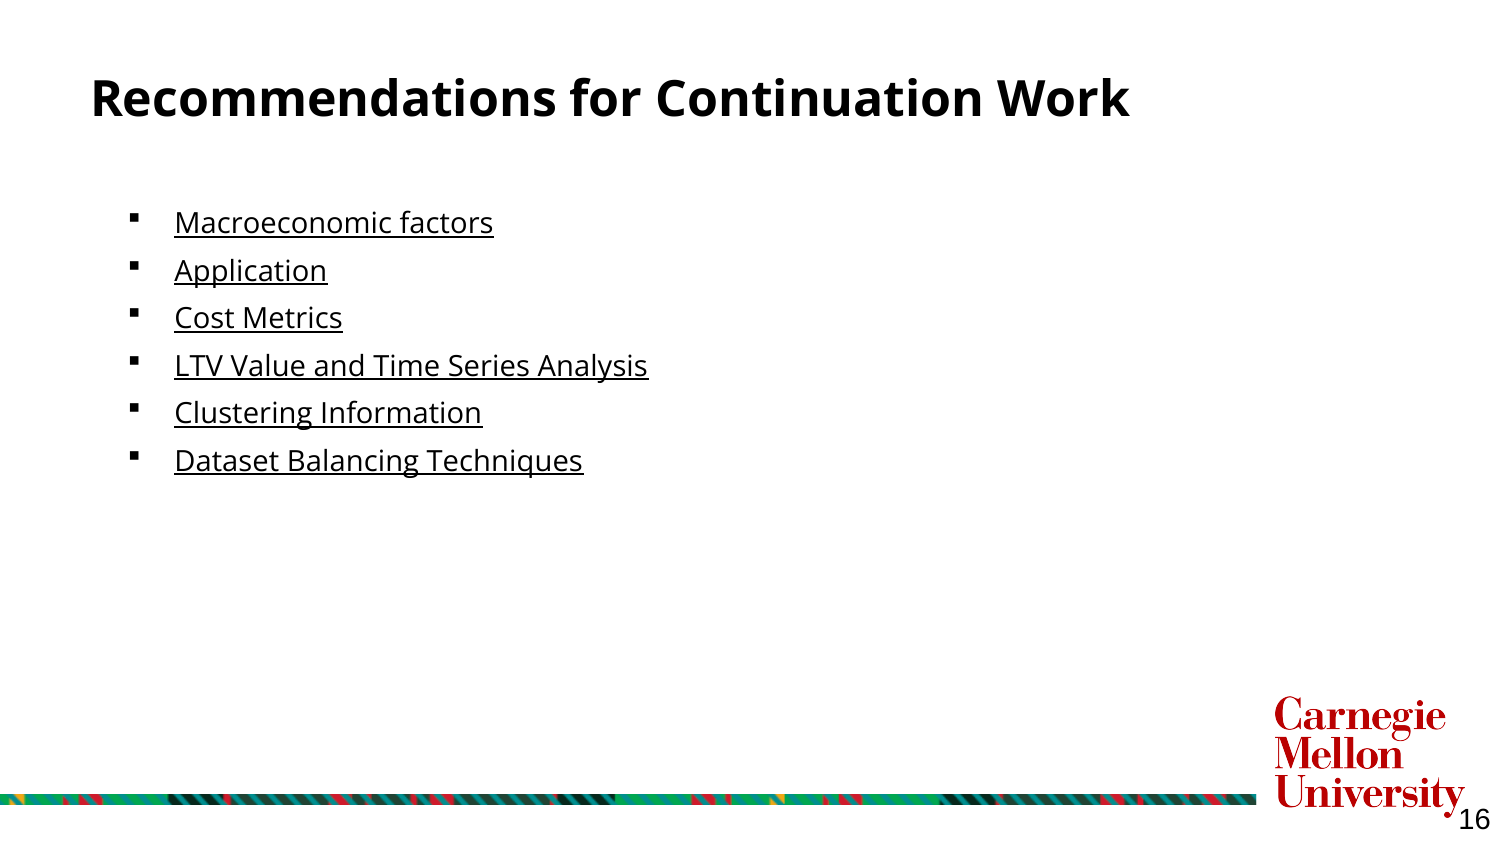

# Recommendations for Continuation Work
Macroeconomic factors
Application
Cost Metrics
LTV Value and Time Series Analysis
Clustering Information
Dataset Balancing Techniques
16